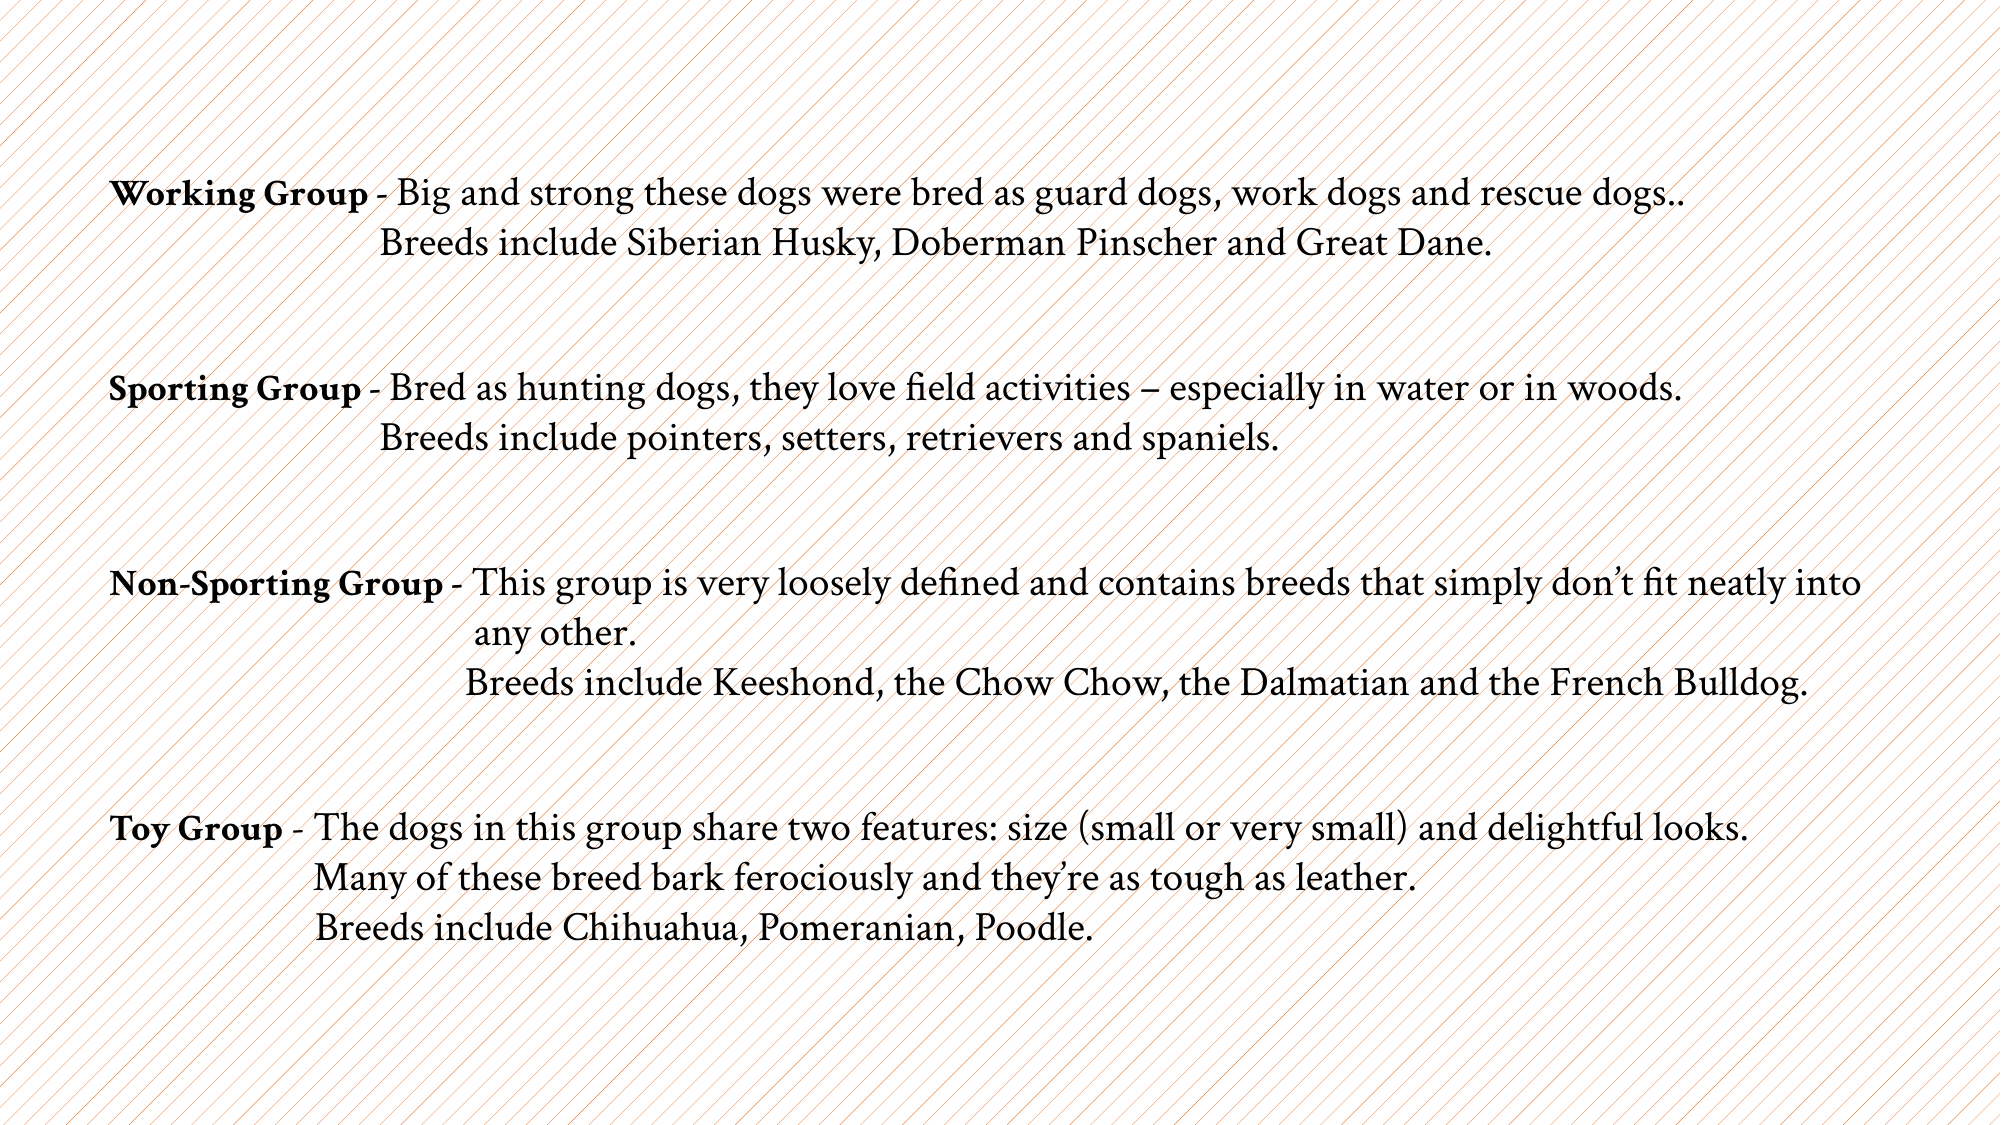

Working Group - Big and strong these dogs were bred as guard dogs, work dogs and rescue dogs..
	             Breeds include Siberian Husky, Doberman Pinscher and Great Dane.

Sporting Group - Bred as hunting dogs, they love field activities – especially in water or in woods.
	             Breeds include pointers, setters, retrievers and spaniels.

Non-Sporting Group - This group is very loosely defined and contains breeds that simply don’t fit neatly into 			       any other.
		      Breeds include Keeshond, the Chow Chow, the Dalmatian and the French Bulldog.

Toy Group - The dogs in this group share two features: size (small or very small) and delightful looks.
                      Many of these breed bark ferociously and they’re as tough as leather.
	      Breeds include Chihuahua, Pomeranian, Poodle.